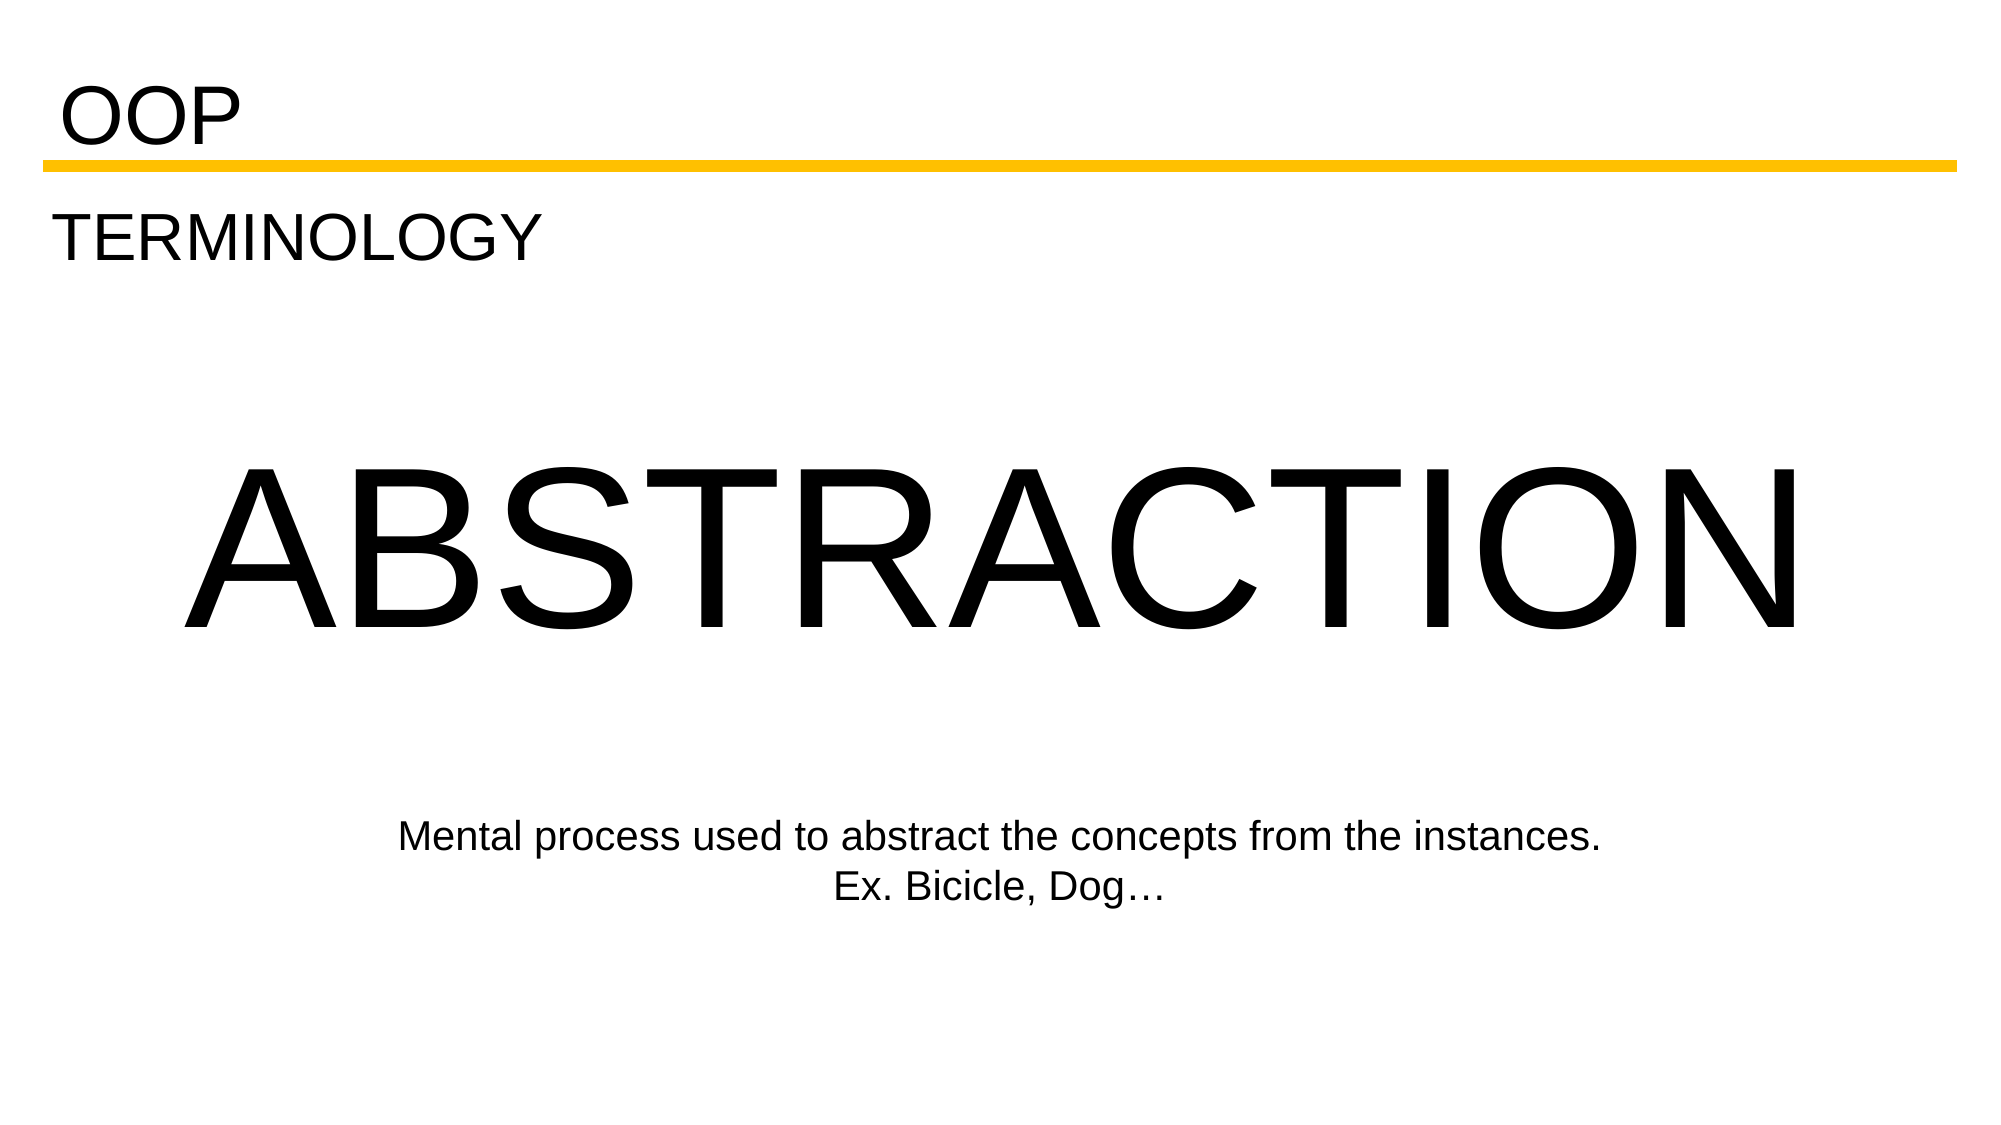

}
{
)
[
]
(
OOP
TERMINOLOGY
ABSTRACTION
Mental process used to abstract the concepts from the instances.
Ex. Bicicle, Dog…